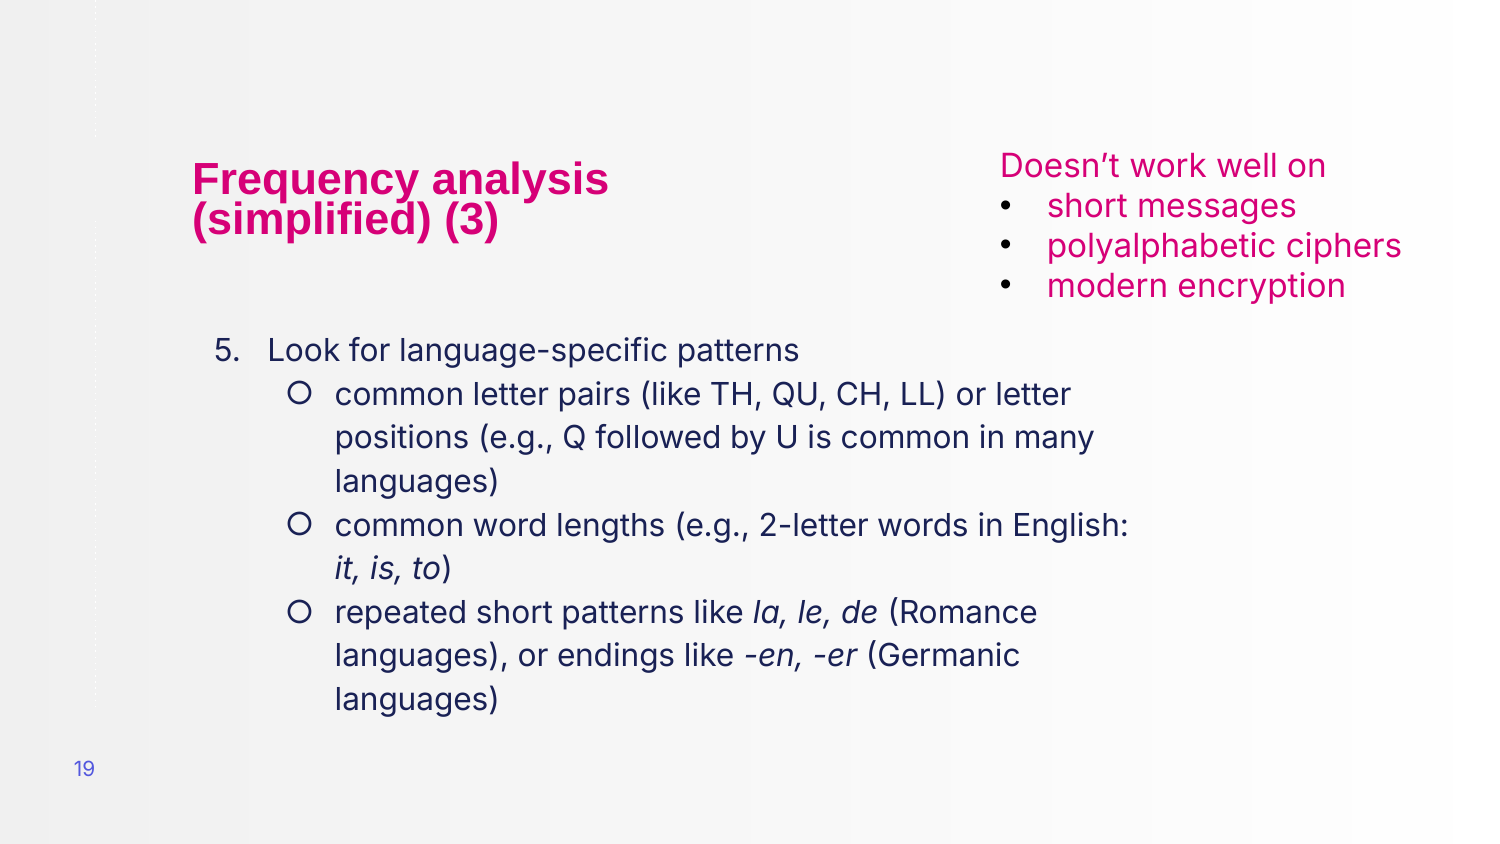

Doesn’t work well on
short messages
polyalphabetic ciphers
modern encryption
# Frequency analysis (simplified) (3)
Look for language-specific patterns
common letter pairs (like TH, QU, CH, LL) or letter positions (e.g., Q followed by U is common in many languages)
common word lengths (e.g., 2-letter words in English: it, is, to)
repeated short patterns like la, le, de (Romance languages), or endings like -en, -er (Germanic languages)
19